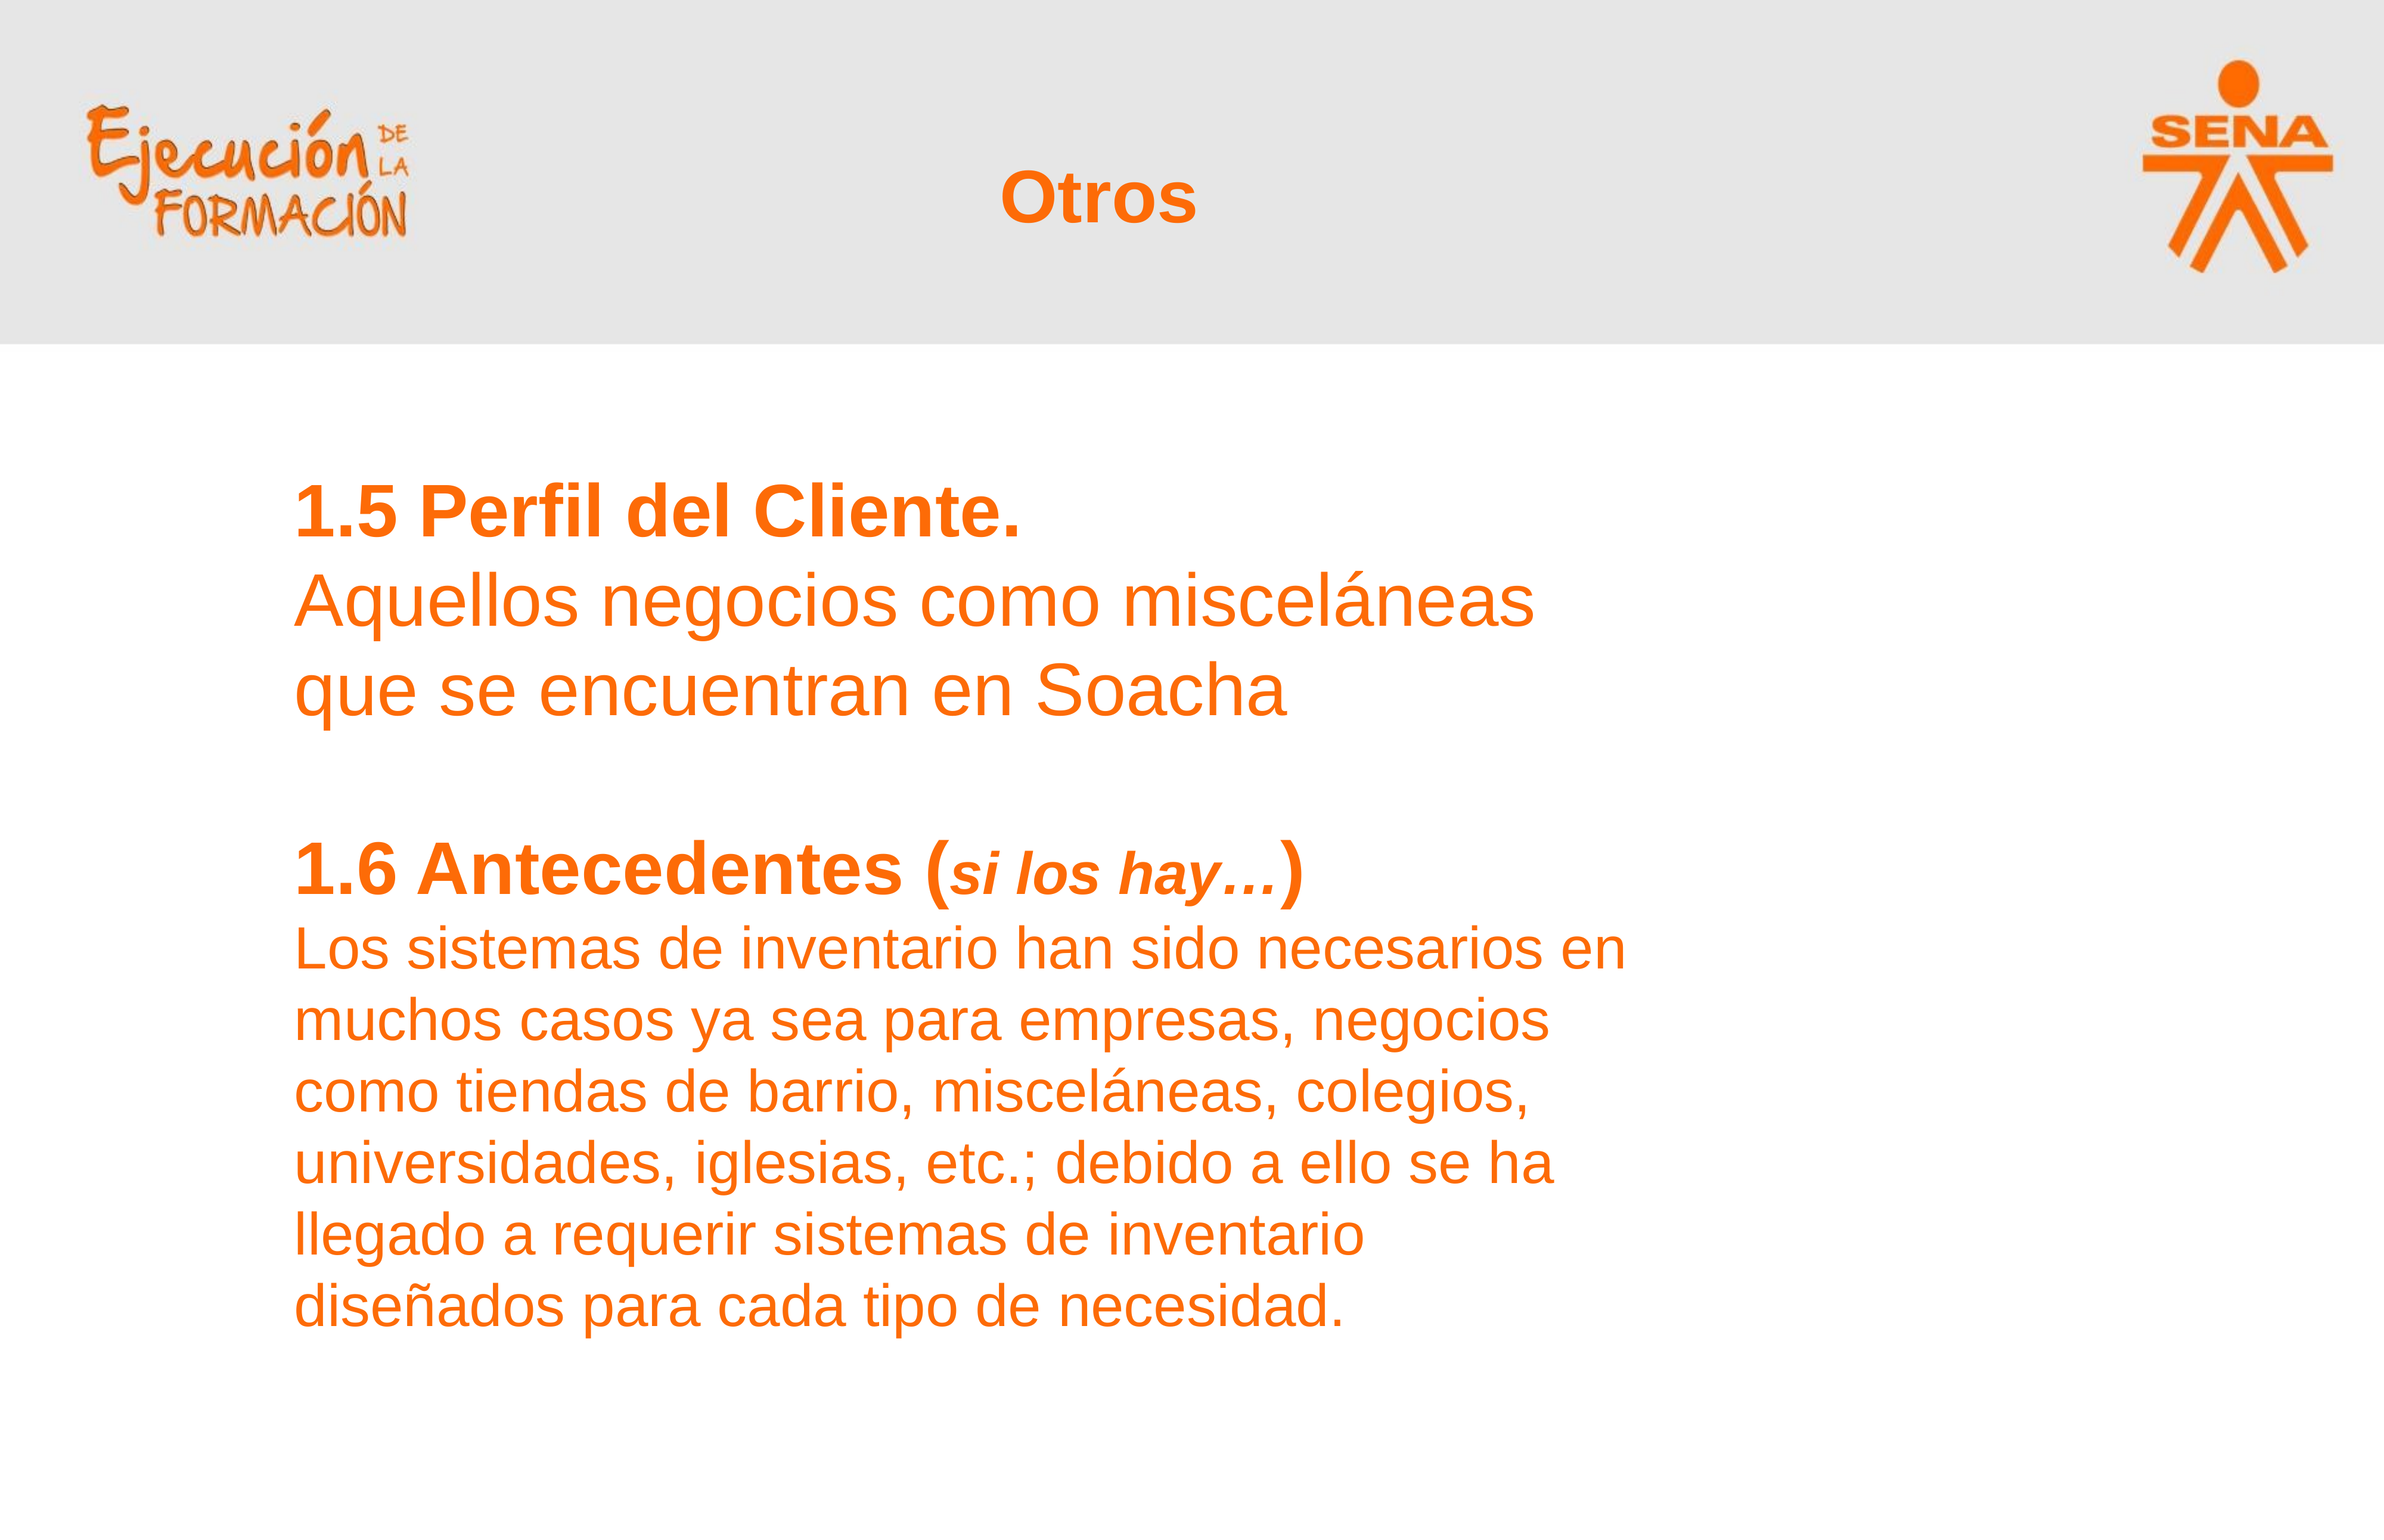

Otros

1.5 Perfil del Cliente.
Aquellos negocios como misceláneas que se encuentran en Soacha

1.6 Antecedentes (si los hay…)
Los sistemas de inventario han sido necesarios en muchos casos ya sea para empresas, negocios como tiendas de barrio, misceláneas, colegios, universidades, iglesias, etc.; debido a ello se ha llegado a requerir sistemas de inventario diseñados para cada tipo de necesidad.